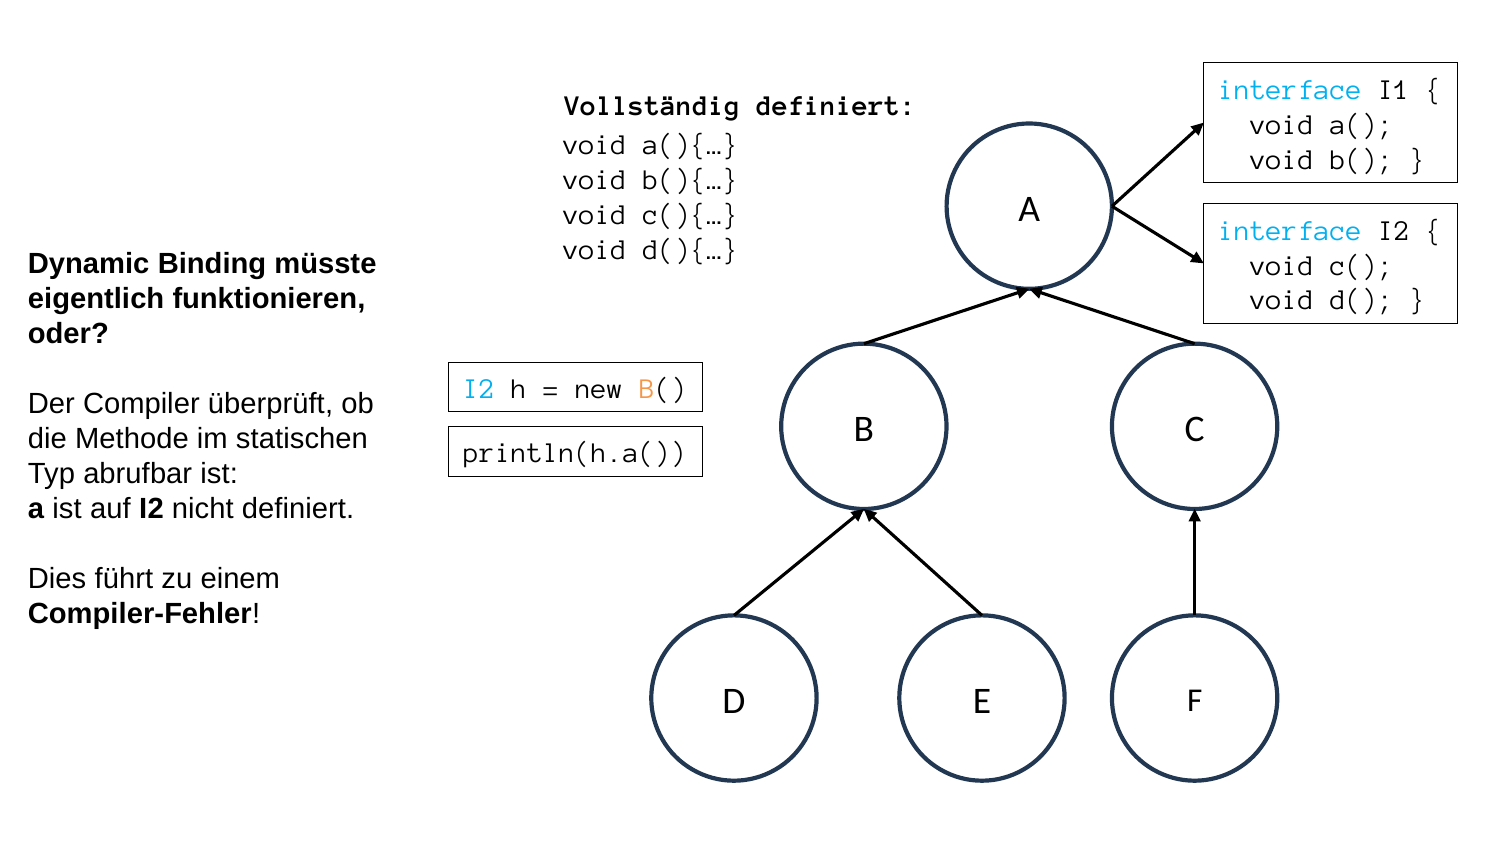

interface I1 {
  void a();
  void b(); }
Vollständig definiert:
void a(){…}
void b(){…}
void c(){…}
void d(){…}
A
interface I2 {
  void c();
  void d(); }
Dynamic Binding müsste eigentlich funktionieren, oder?

Der Compiler überprüft, ob die Methode im statischen Typ abrufbar ist:
a ist auf I2 nicht definiert.

Dies führt zu einem Compiler-Fehler!
B
C
I2 h = new B()
println(h.a())
D
E
F